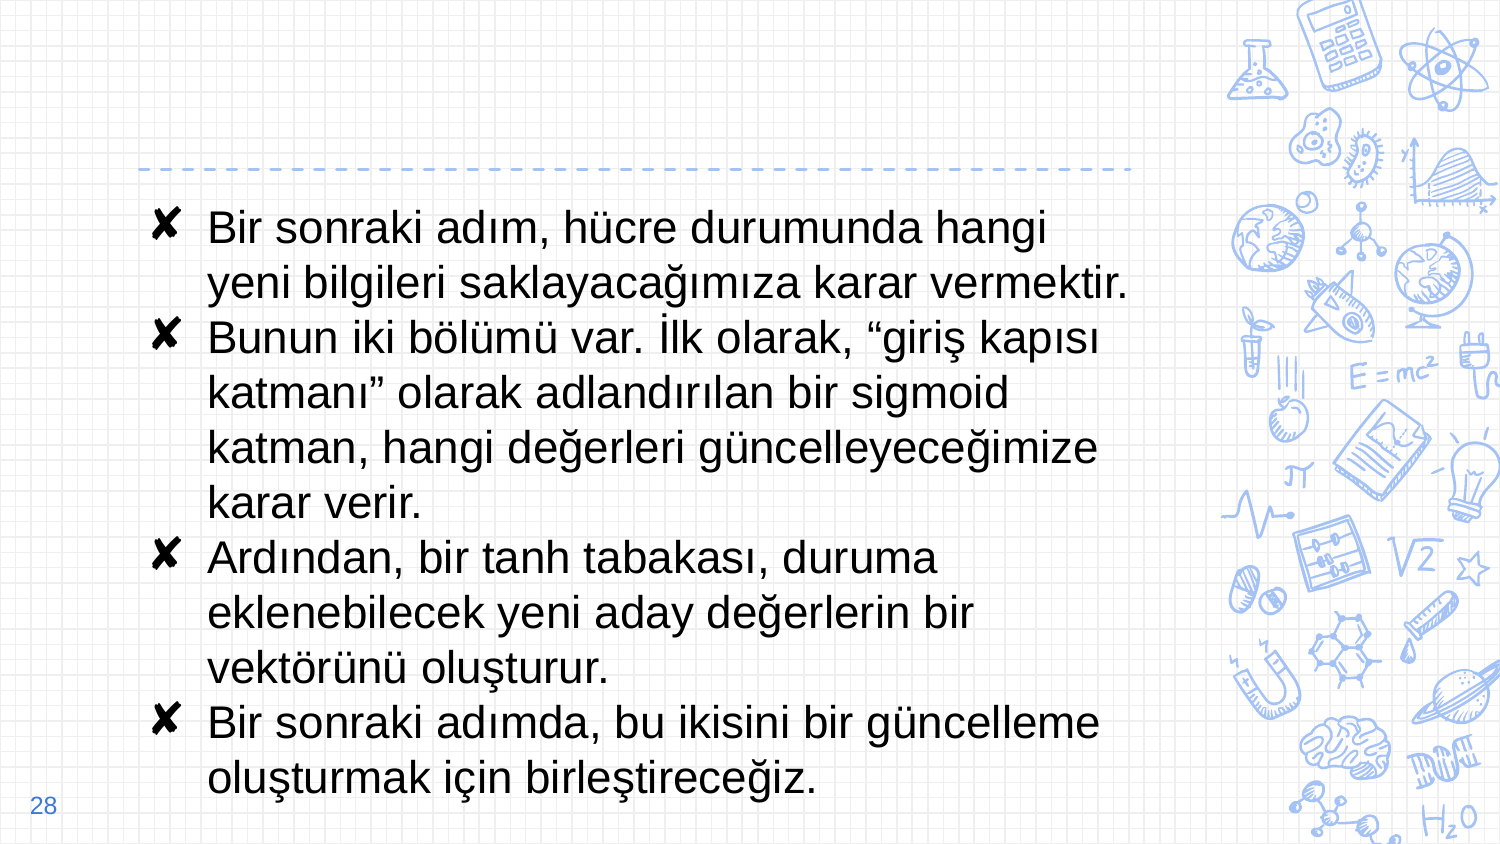

Bir sonraki adım, hücre durumunda hangi yeni bilgileri saklayacağımıza karar vermektir.
Bunun iki bölümü var. İlk olarak, “giriş kapısı katmanı” olarak adlandırılan bir sigmoid katman, hangi değerleri güncelleyeceğimize karar verir.
Ardından, bir tanh tabakası, duruma eklenebilecek yeni aday değerlerin bir vektörünü oluşturur.
Bir sonraki adımda, bu ikisini bir güncelleme oluşturmak için birleştireceğiz.
28